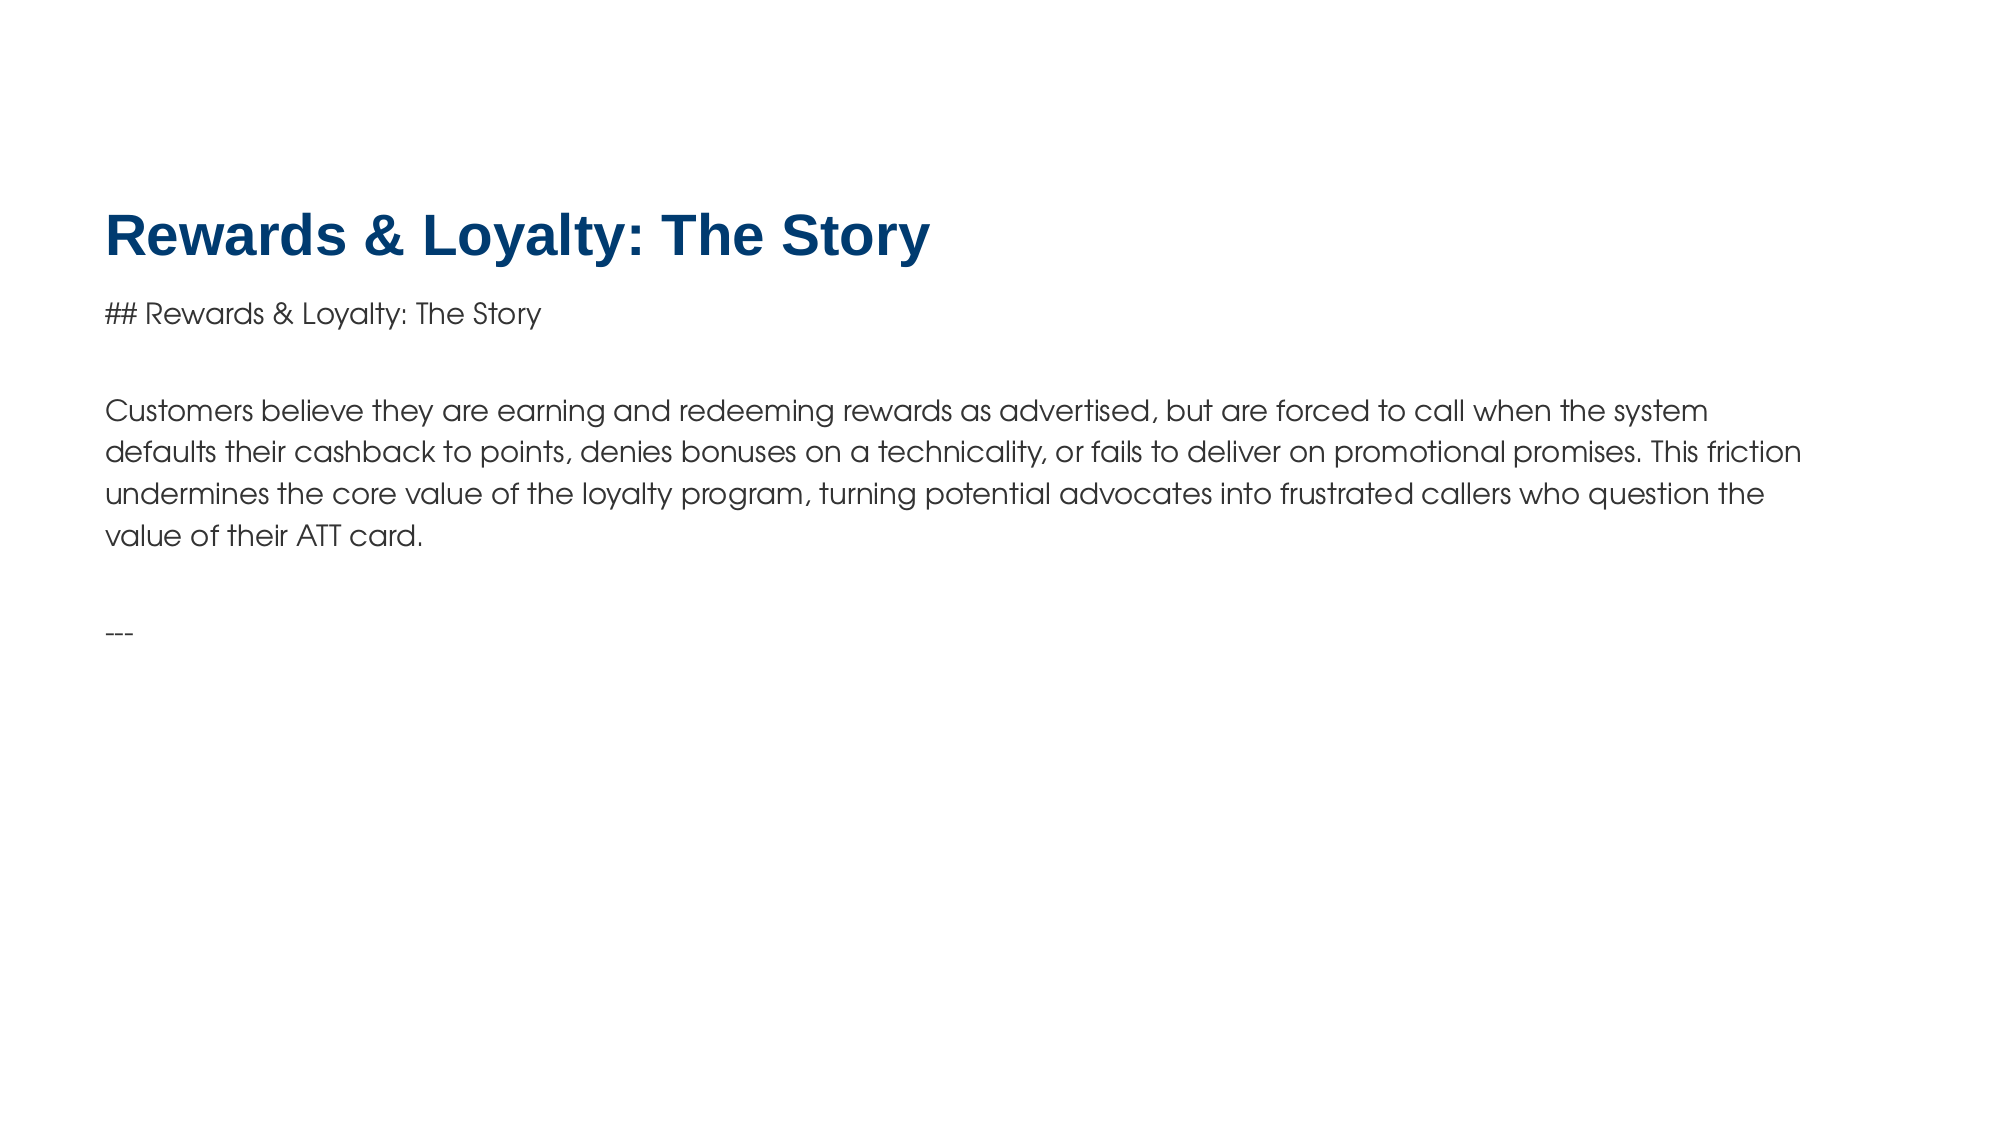

# Rewards & Loyalty: The Story
## Rewards & Loyalty: The Story Customers believe they are earning and redeeming rewards as advertised, but are forced to call when the system defaults their cashback to points, denies bonuses on a technicality, or fails to deliver on promotional promises. This friction undermines the core value of the loyalty program, turning potential advocates into frustrated callers who question the value of their ATT card. ---